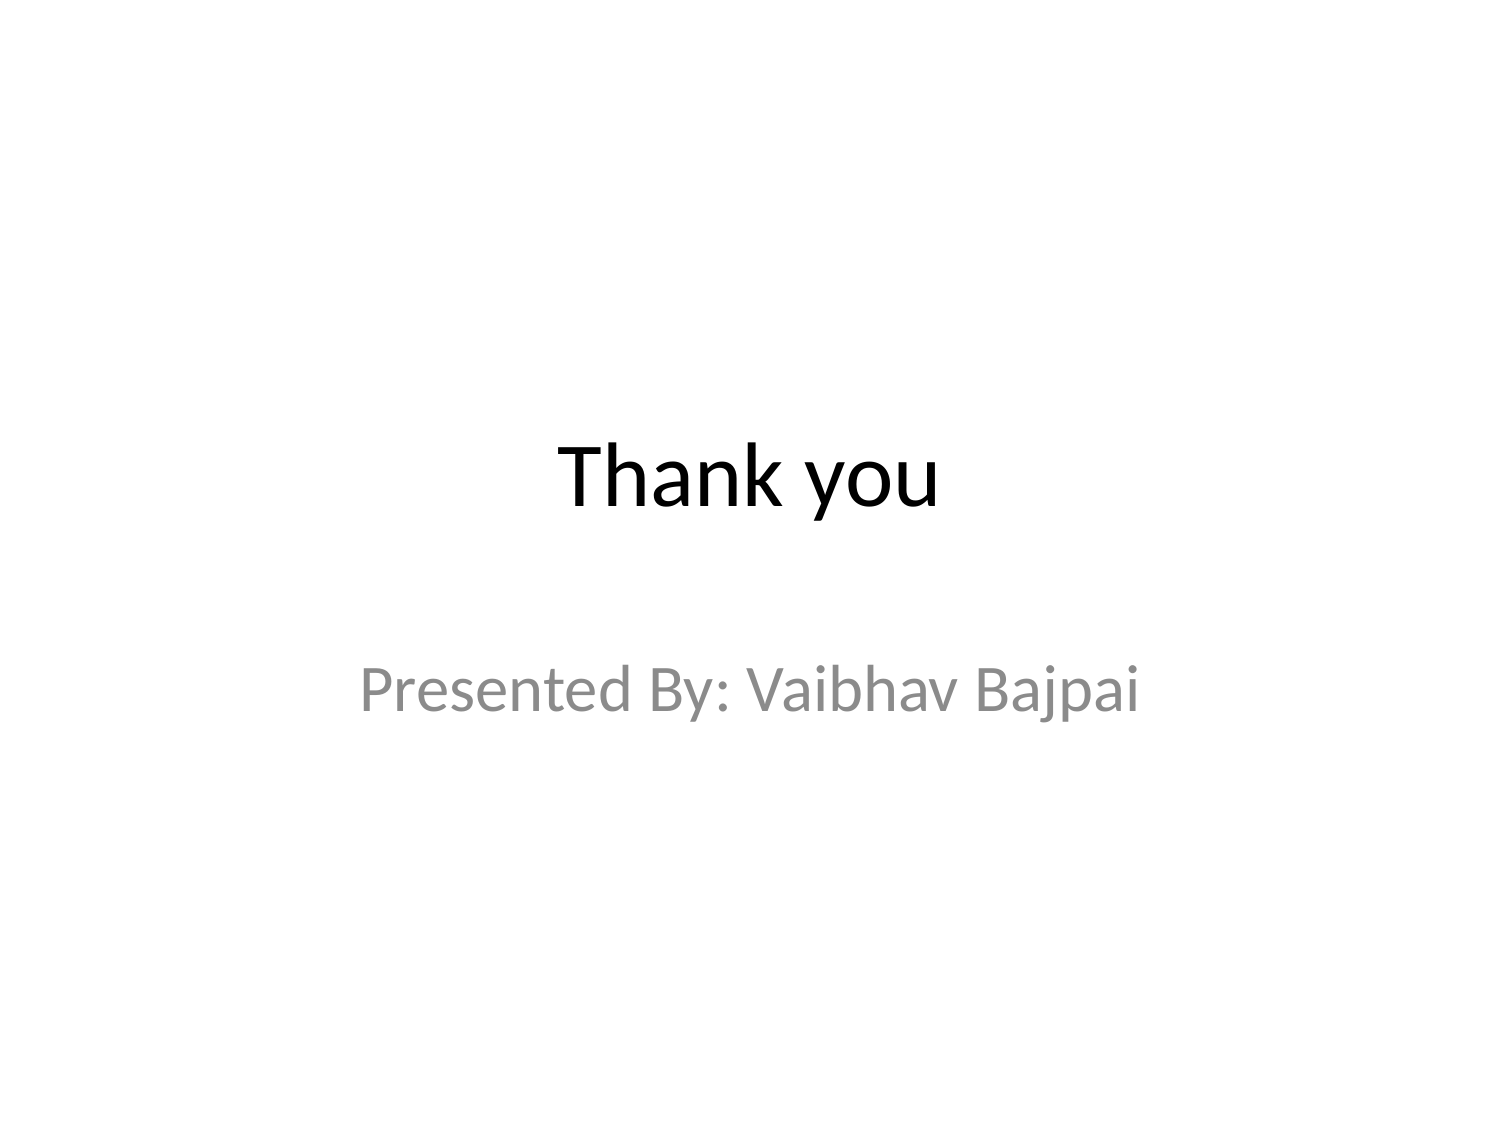

# Thank you
Presented By: Vaibhav Bajpai